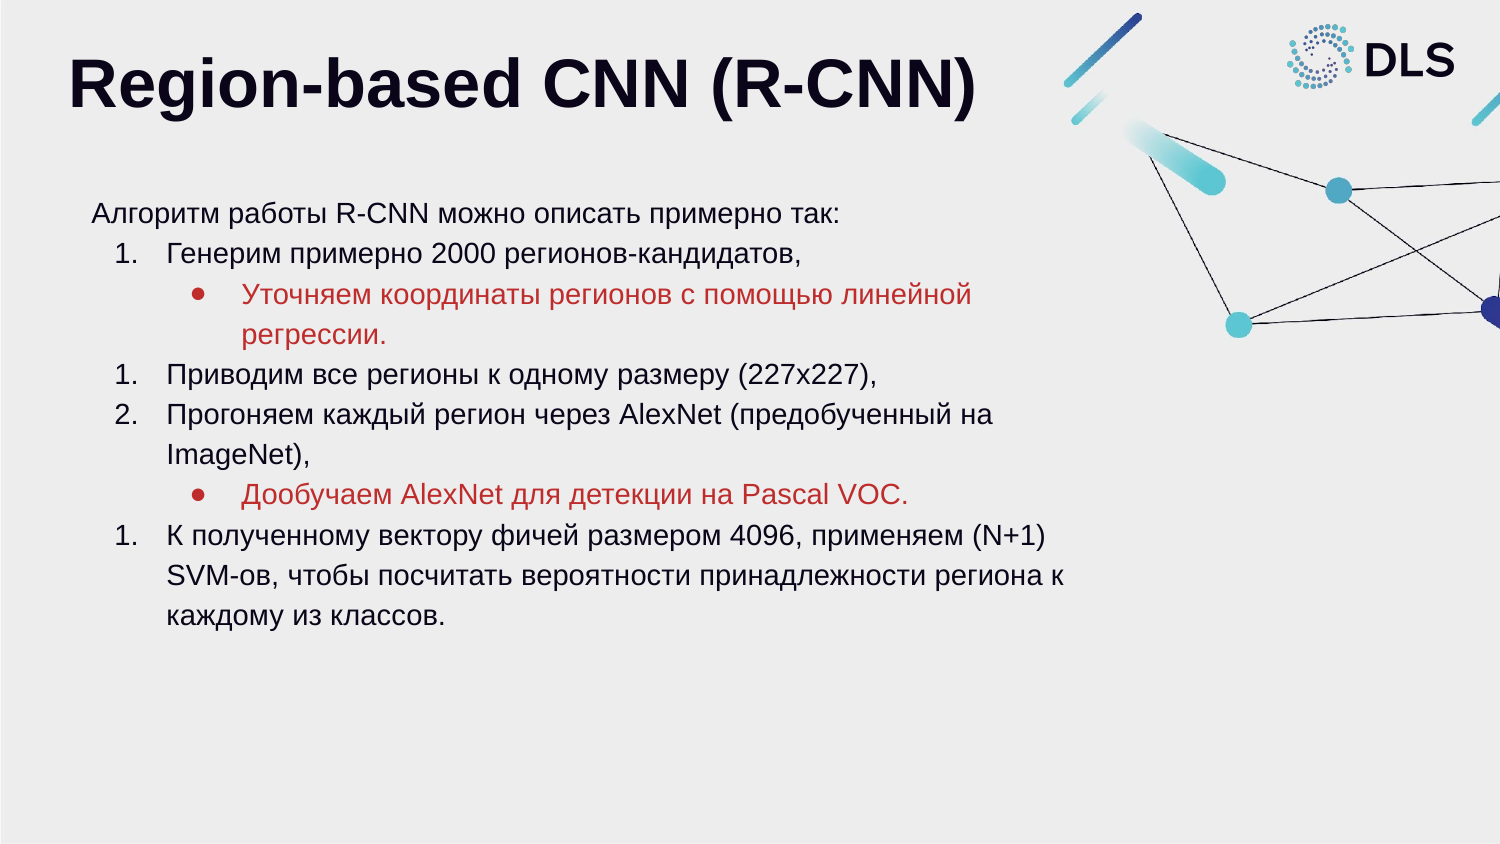

# Region-based CNN (R-CNN)
Алгоритм работы R-CNN можно описать примерно так:
Генерим примерно 2000 регионов-кандидатов,
Уточняем координаты регионов с помощью линейной регрессии.
Приводим все регионы к одному размеру (227х227),
Прогоняем каждый регион через AlexNet (предобученный на ImageNet),
Дообучаем AlexNet для детекции на Pascal VOC.
К полученному вектору фичей размером 4096, применяем (N+1) SVM-ов, чтобы посчитать вероятности принадлежности региона к каждому из классов.